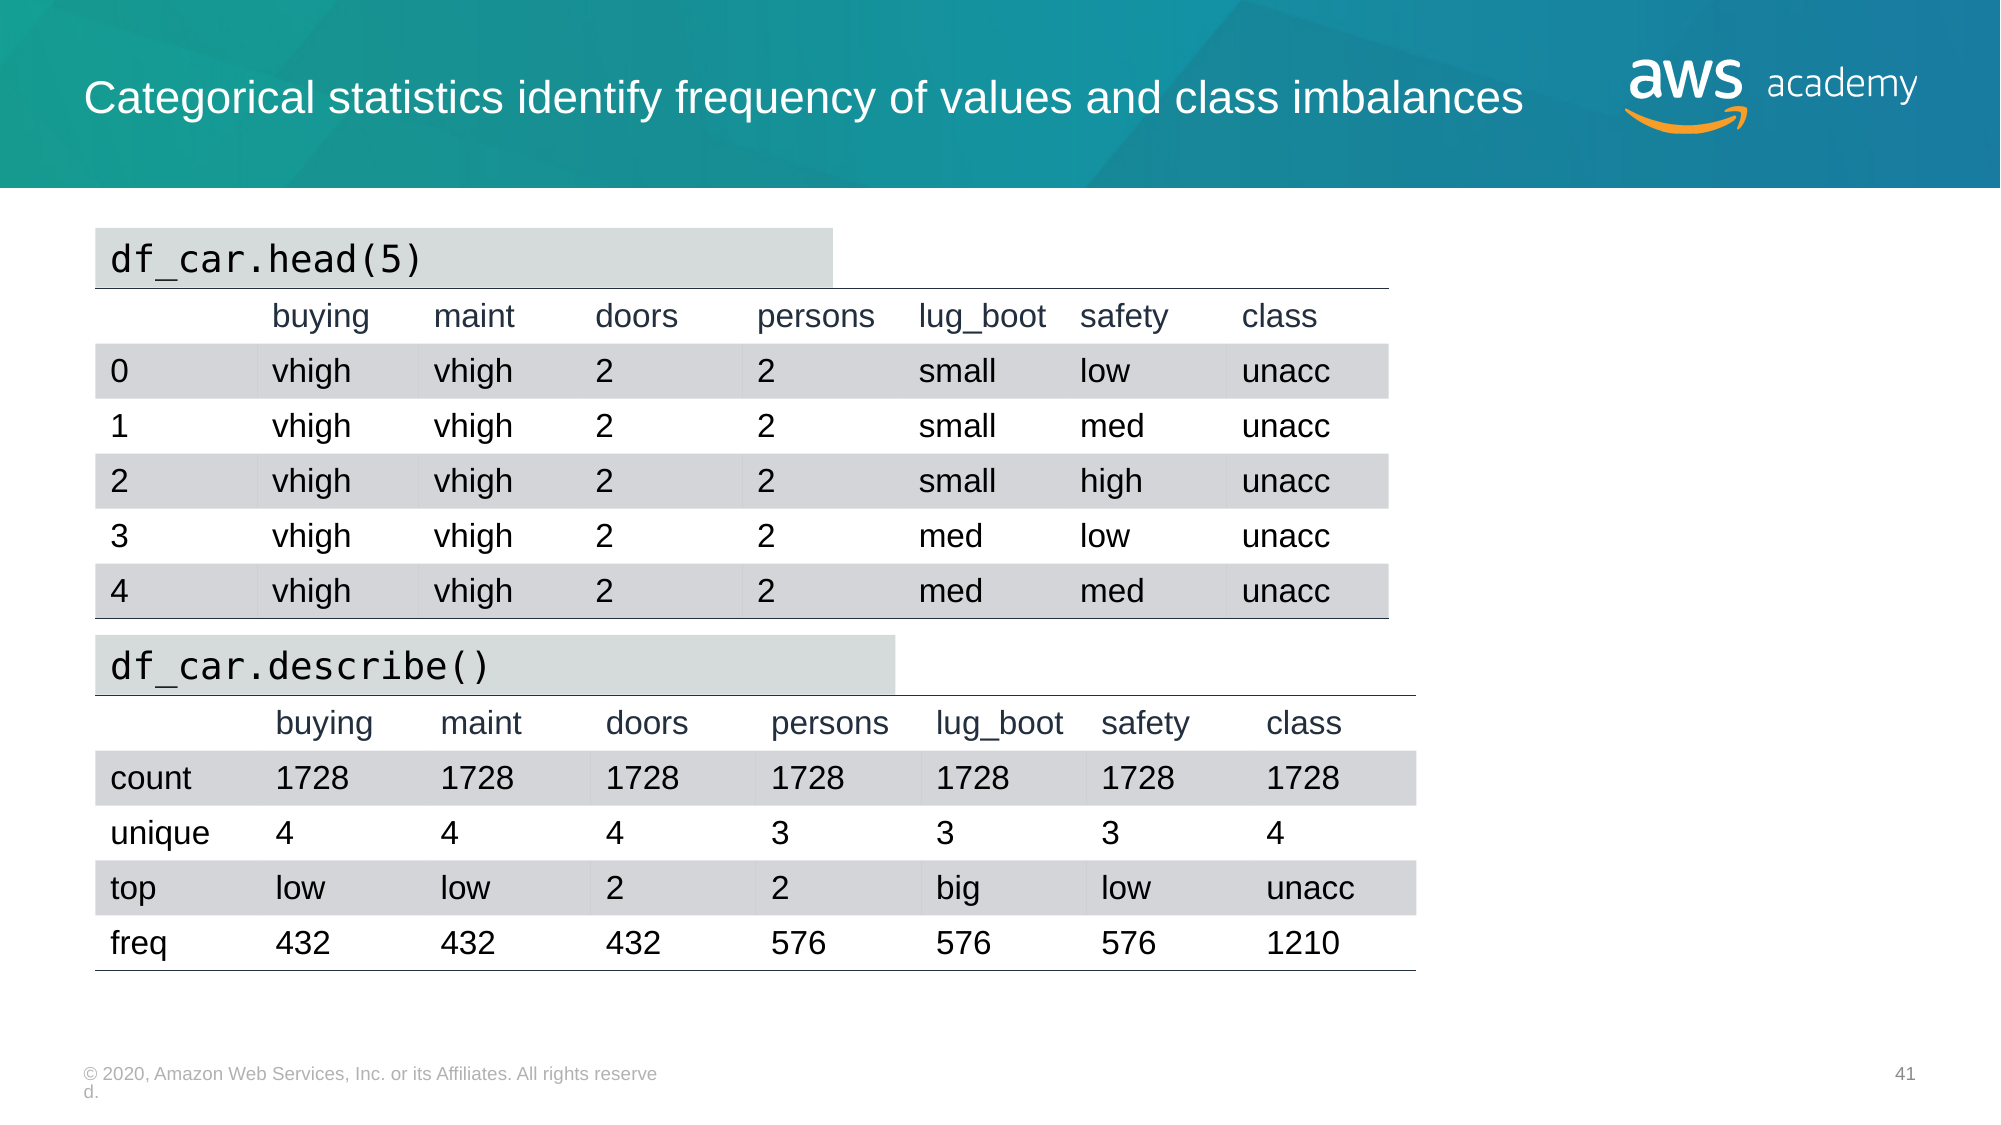

# Categorical statistics identify frequency of values and class imbalances
df_car.head(5)
|  | buying | maint | doors | persons | lug\_boot | safety | class |
| --- | --- | --- | --- | --- | --- | --- | --- |
| 0 | vhigh | vhigh | 2 | 2 | small | low | unacc |
| 1 | vhigh | vhigh | 2 | 2 | small | med | unacc |
| 2 | vhigh | vhigh | 2 | 2 | small | high | unacc |
| 3 | vhigh | vhigh | 2 | 2 | med | low | unacc |
| 4 | vhigh | vhigh | 2 | 2 | med | med | unacc |
df_car.describe()
|  | buying | maint | doors | persons | lug\_boot | safety | class |
| --- | --- | --- | --- | --- | --- | --- | --- |
| count | 1728 | 1728 | 1728 | 1728 | 1728 | 1728 | 1728 |
| unique | 4 | 4 | 4 | 3 | 3 | 3 | 4 |
| top | low | low | 2 | 2 | big | low | unacc |
| freq | 432 | 432 | 432 | 576 | 576 | 576 | 1210 |
© 2020, Amazon Web Services, Inc. or its Affiliates. All rights reserved.
41